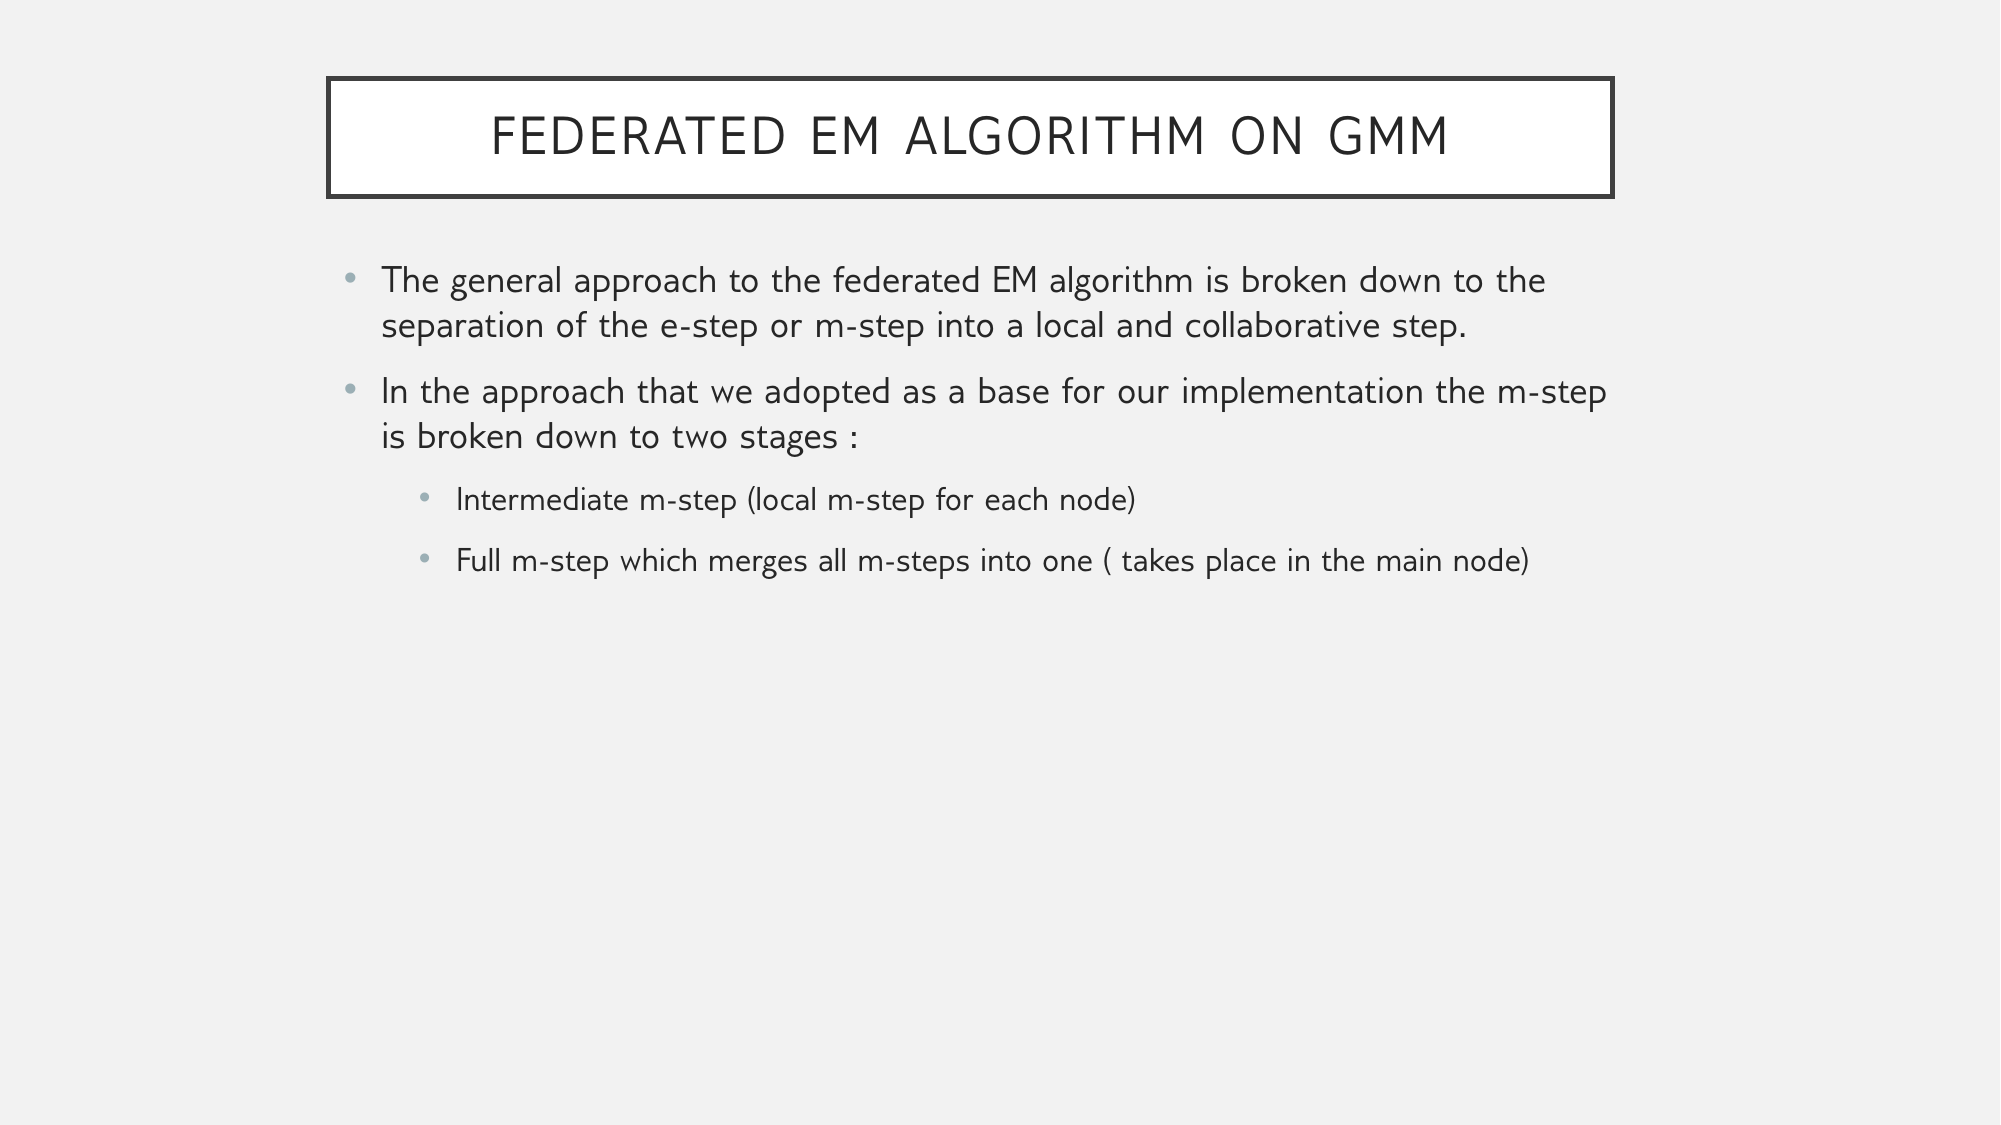

# Federated EM algorithm ON GMM
The general approach to the federated EM algorithm is broken down to the separation of the e-step or m-step into a local and collaborative step.
In the approach that we adopted as a base for our implementation the m-step is broken down to two stages :
Intermediate m-step (local m-step for each node)
Full m-step which merges all m-steps into one ( takes place in the main node)